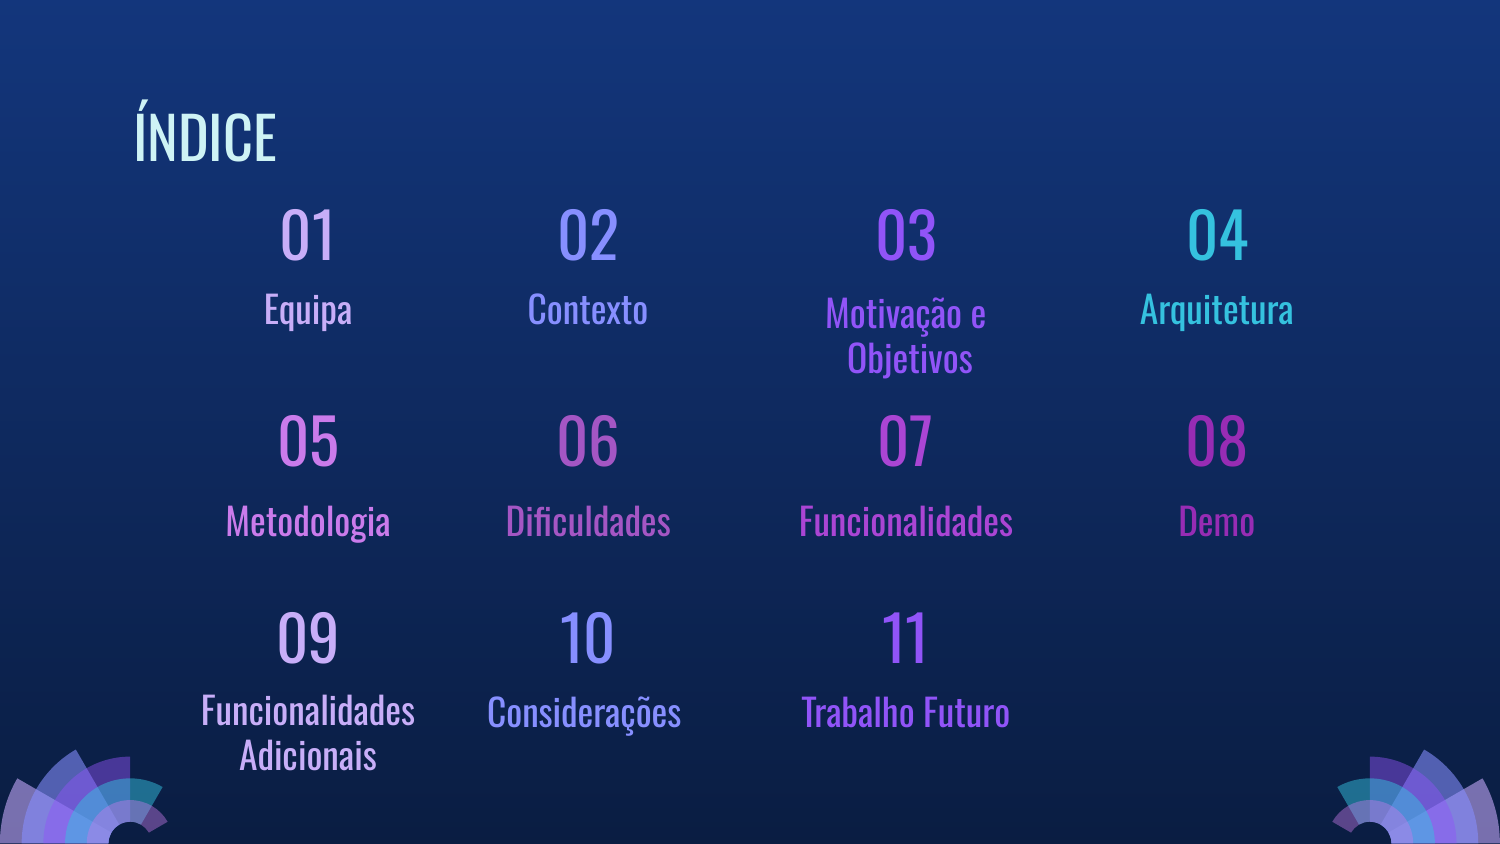

# ÍNDICE
01
02
03
04
Equipa
Contexto
Arquitetura
Motivação e
 Objetivos
05
08
06
07
Demo
Metodologia
Dificuldades
Funcionalidades
09
10
11
Trabalho Futuro
Considerações
Funcionalidades
Adicionais